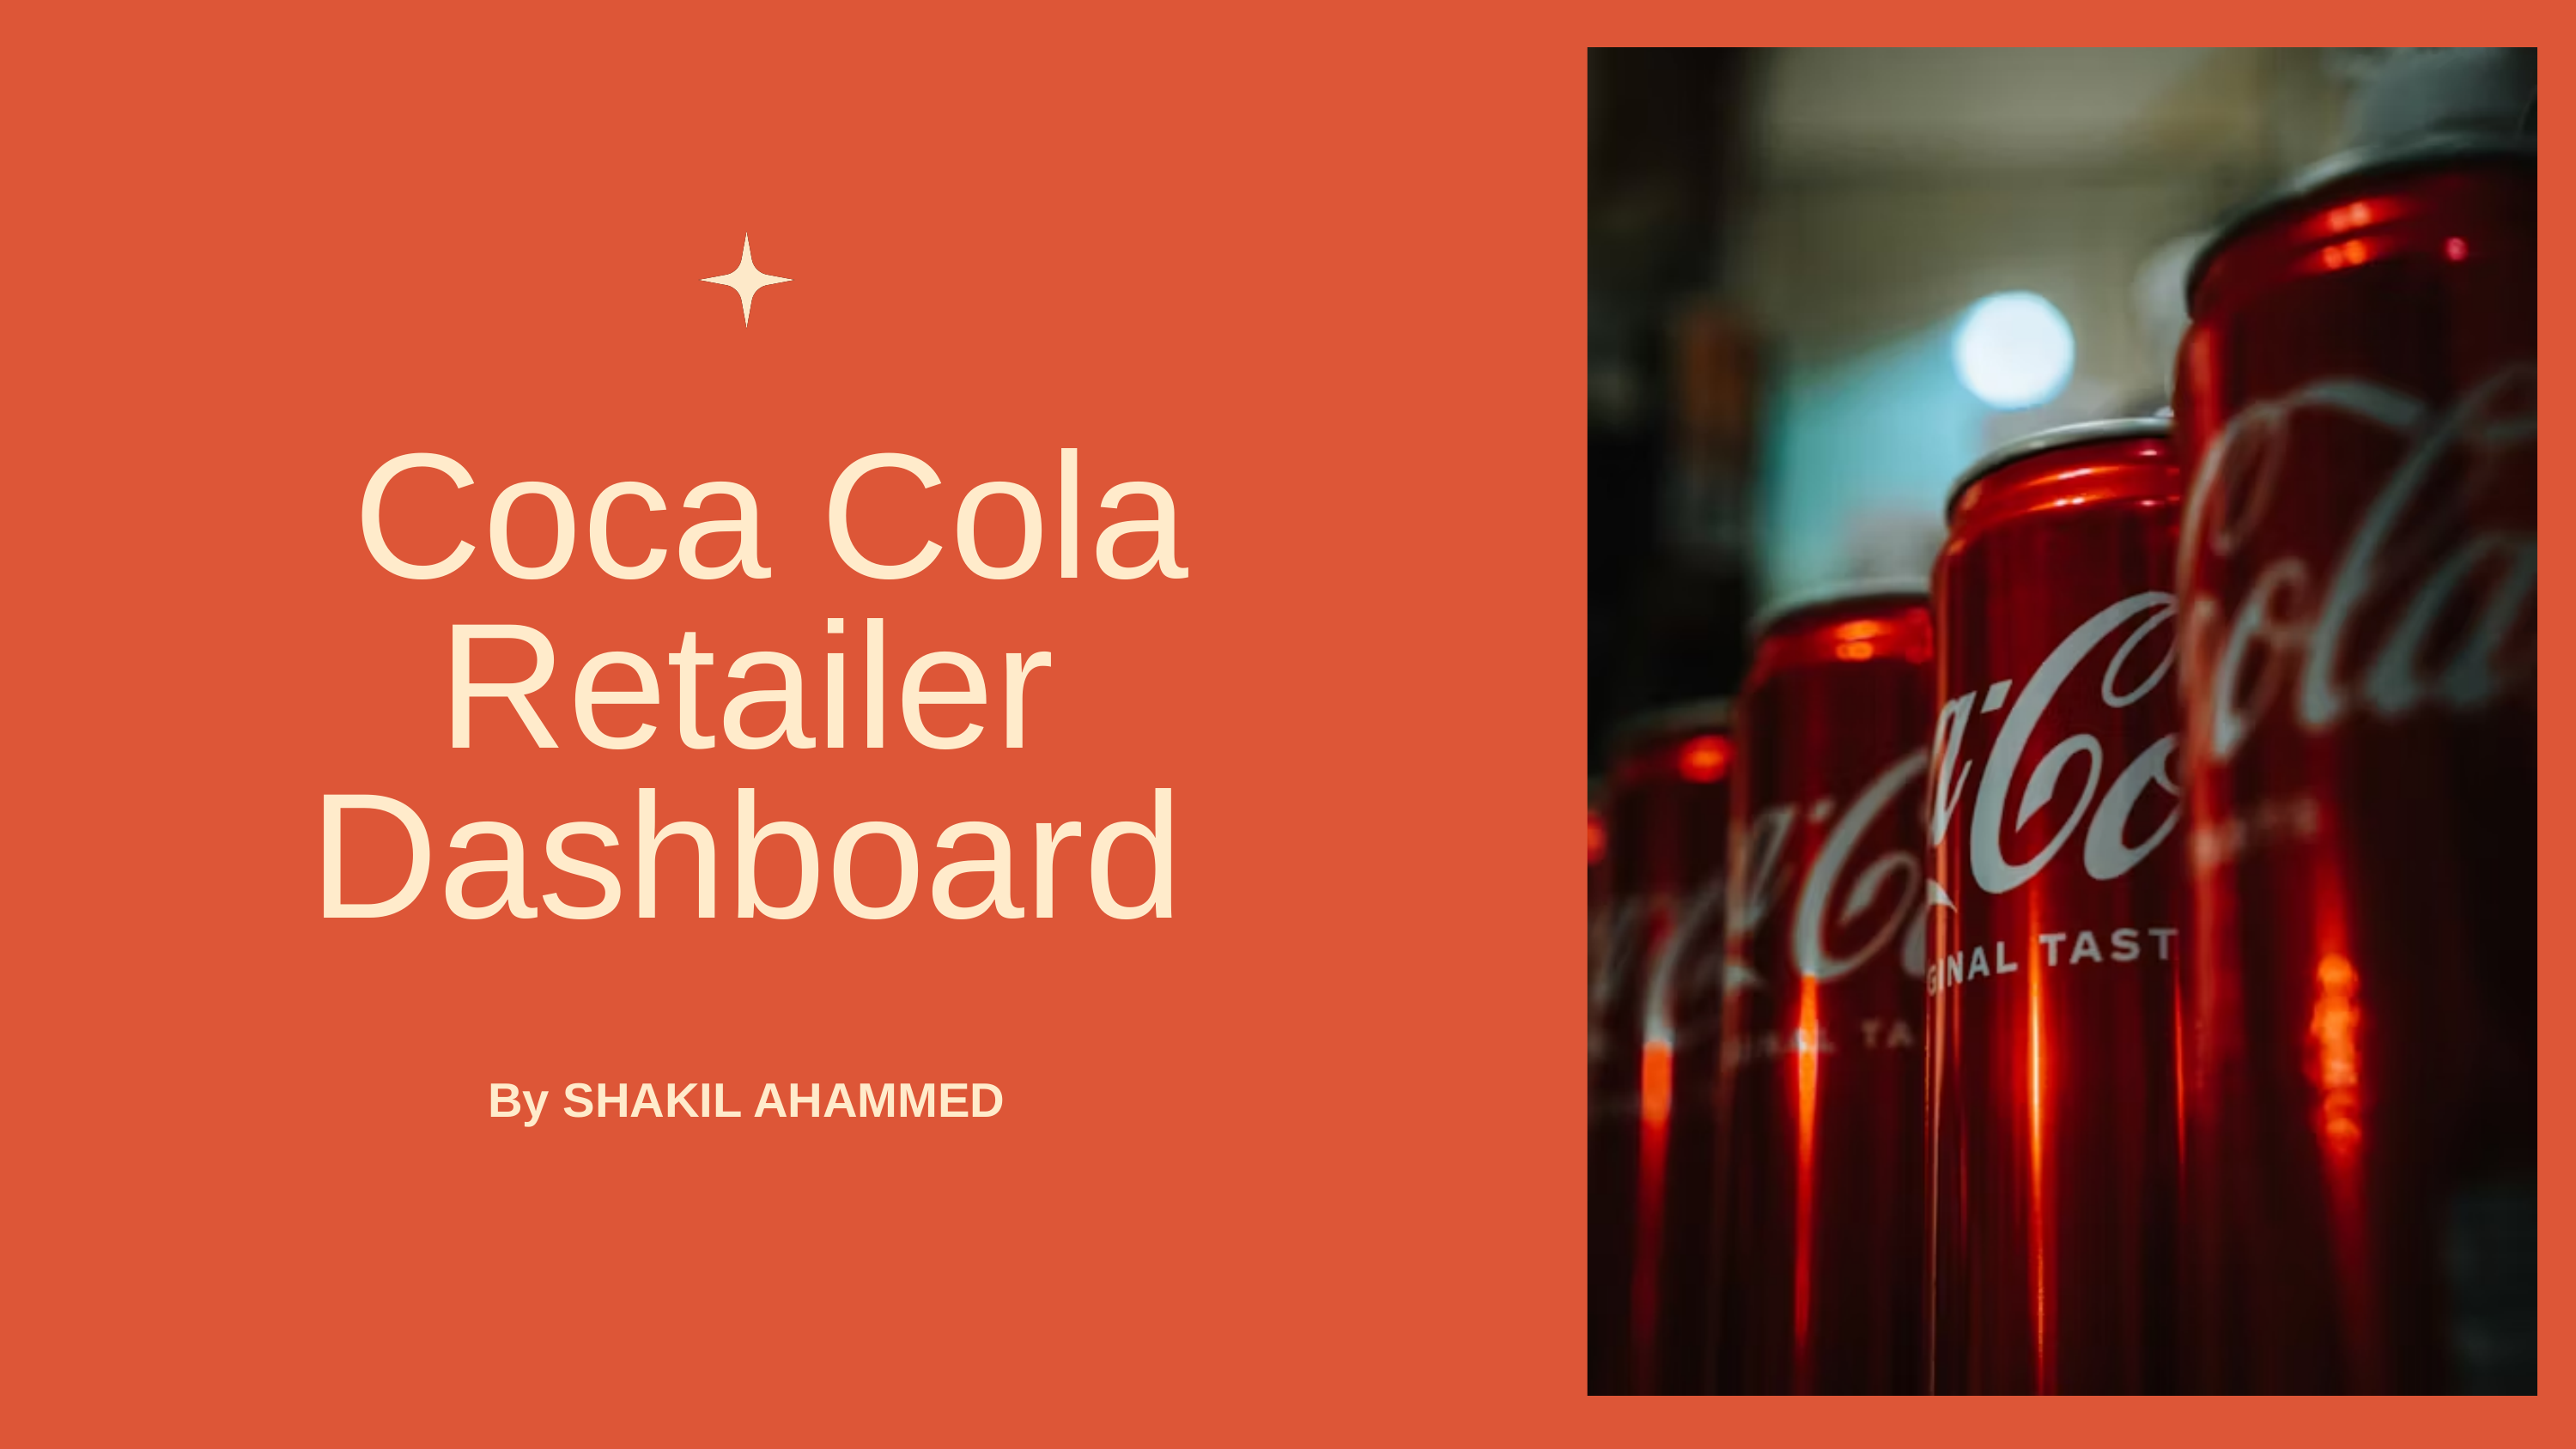

Coca Cola Retailer Dashboard
By SHAKIL AHAMMED